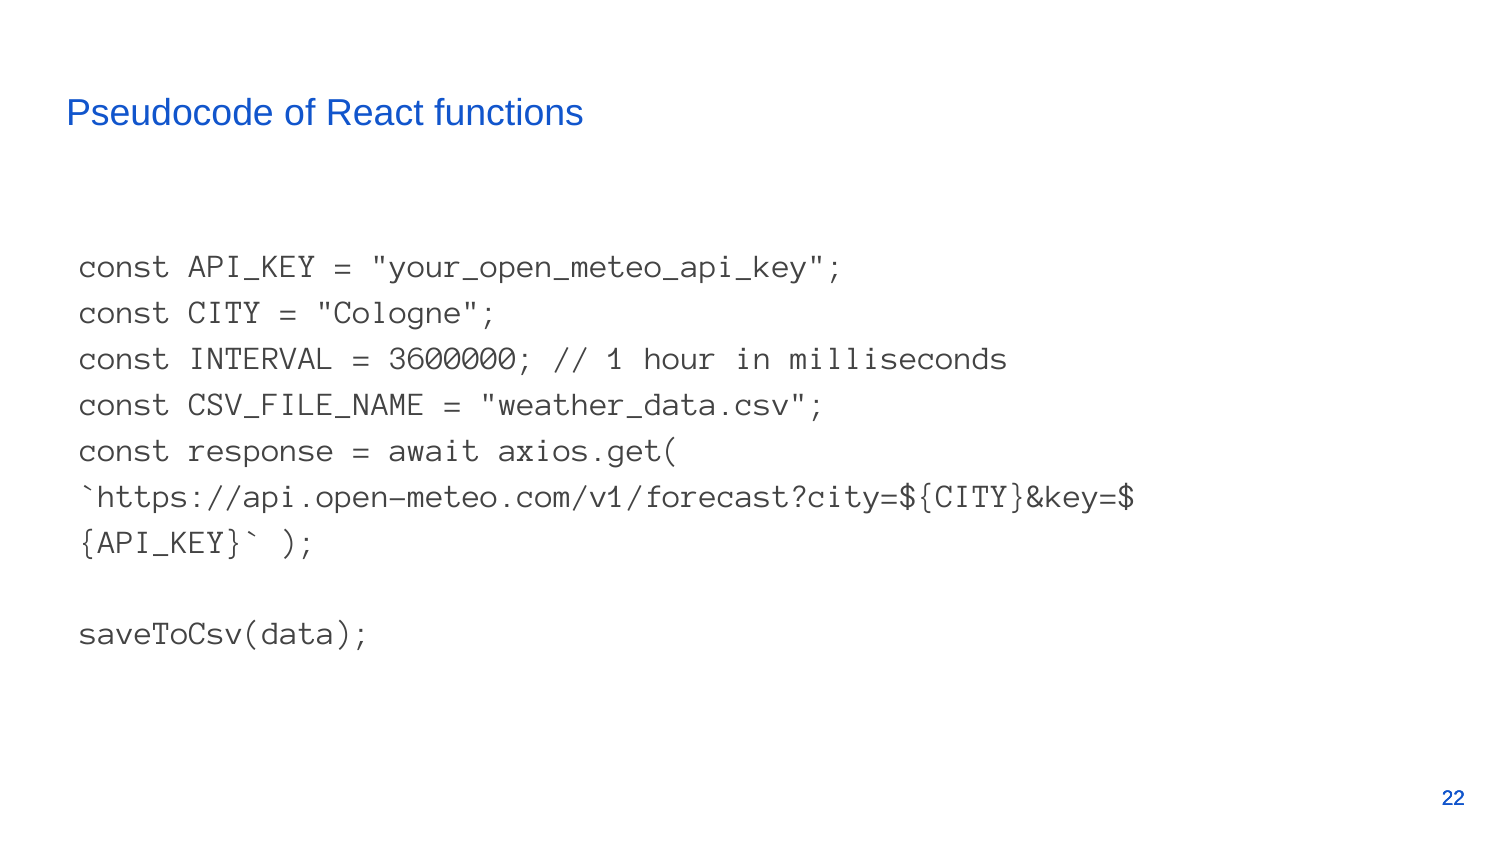

# Pseudocode of React functions
const API_KEY = "your_open_meteo_api_key";
const CITY = "Cologne";
const INTERVAL = 3600000; // 1 hour in milliseconds
const CSV_FILE_NAME = "weather_data.csv";
const response = await axios.get( `https://api.open-meteo.com/v1/forecast?city=${CITY}&key=${API_KEY}` );

saveToCsv(data);

22
22
22